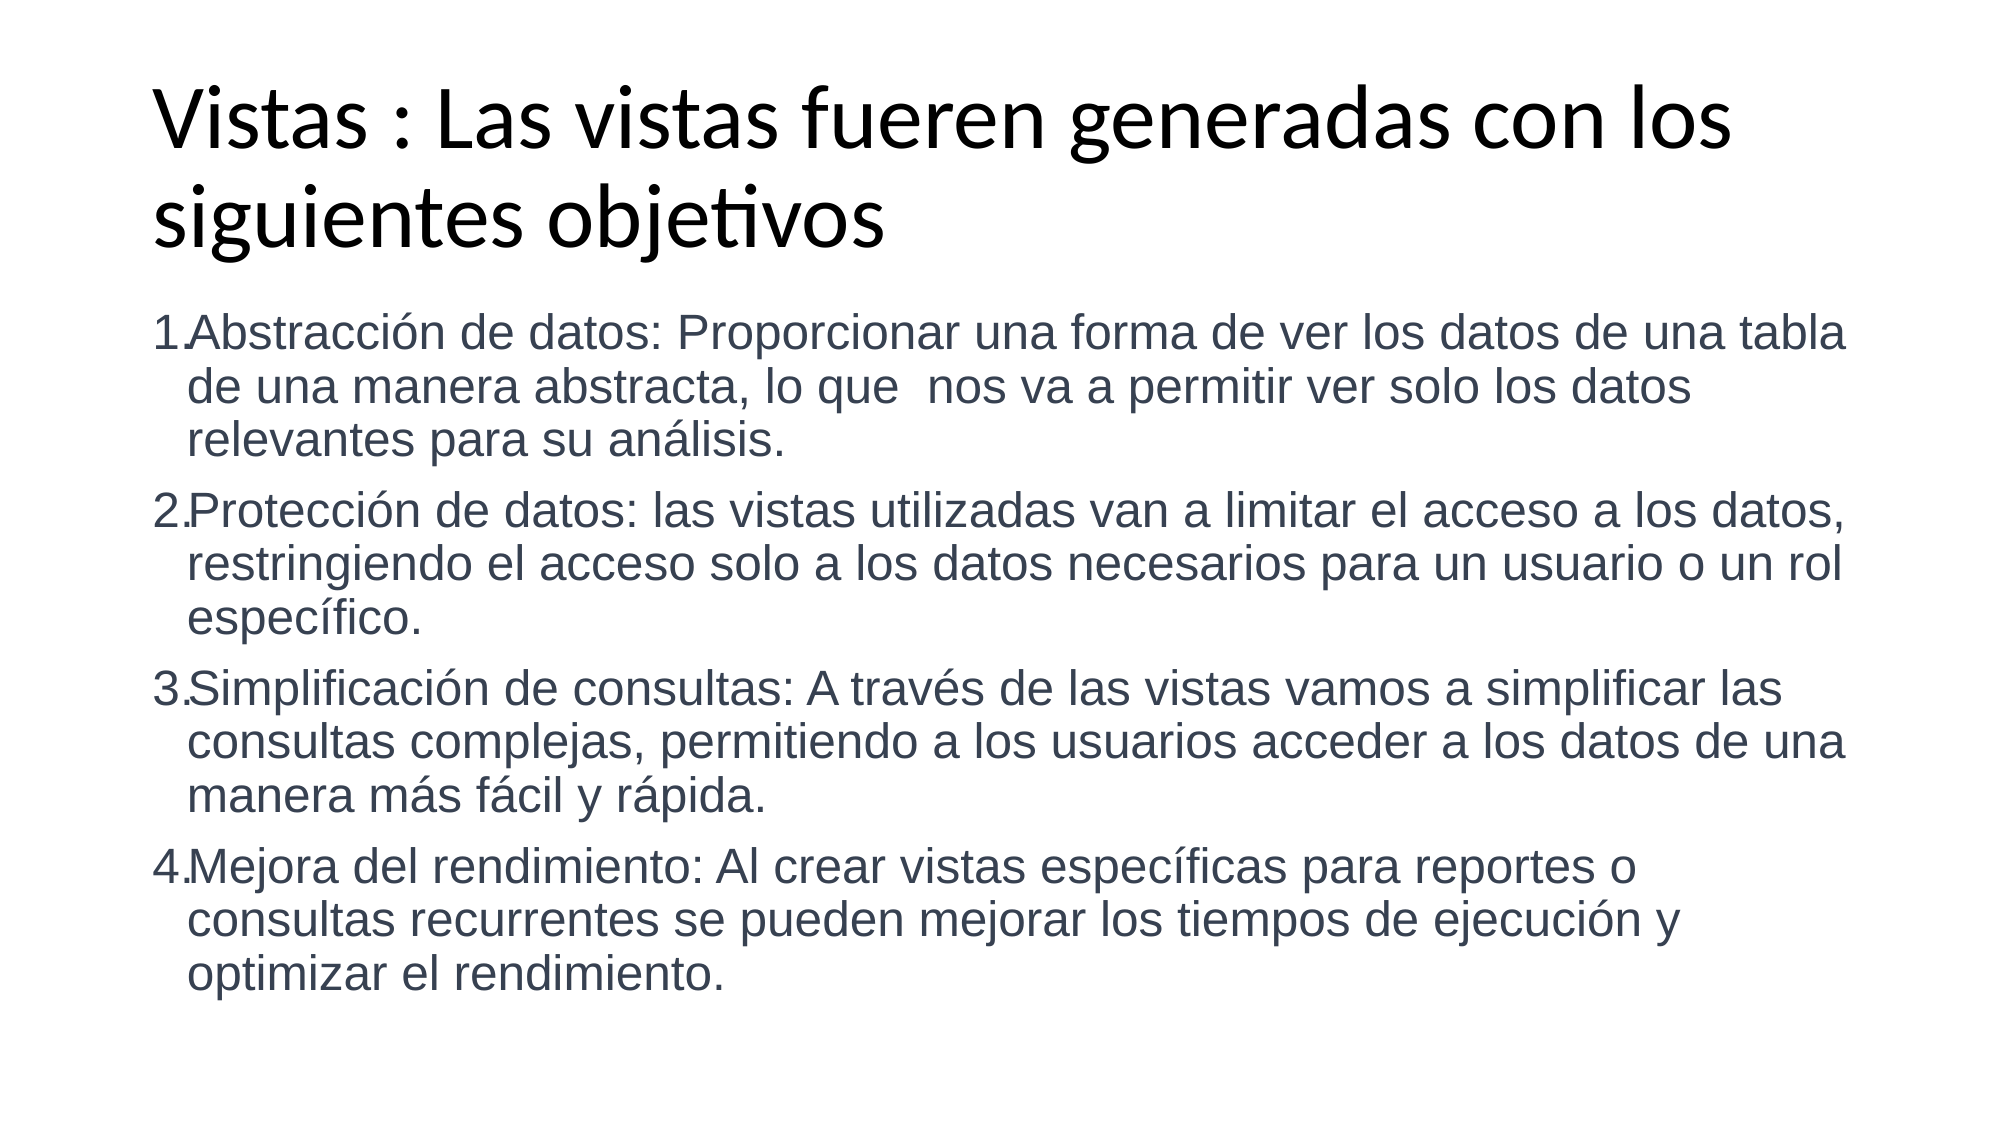

# Vistas : Las vistas fueren generadas con los siguientes objetivos
Abstracción de datos: Proporcionar una forma de ver los datos de una tabla de una manera abstracta, lo que  nos va a permitir ver solo los datos relevantes para su análisis.
Protección de datos: las vistas utilizadas van a limitar el acceso a los datos, restringiendo el acceso solo a los datos necesarios para un usuario o un rol específico.
Simplificación de consultas: A través de las vistas vamos a simplificar las consultas complejas, permitiendo a los usuarios acceder a los datos de una manera más fácil y rápida.
Mejora del rendimiento: Al crear vistas específicas para reportes o consultas recurrentes se pueden mejorar los tiempos de ejecución y optimizar el rendimiento.